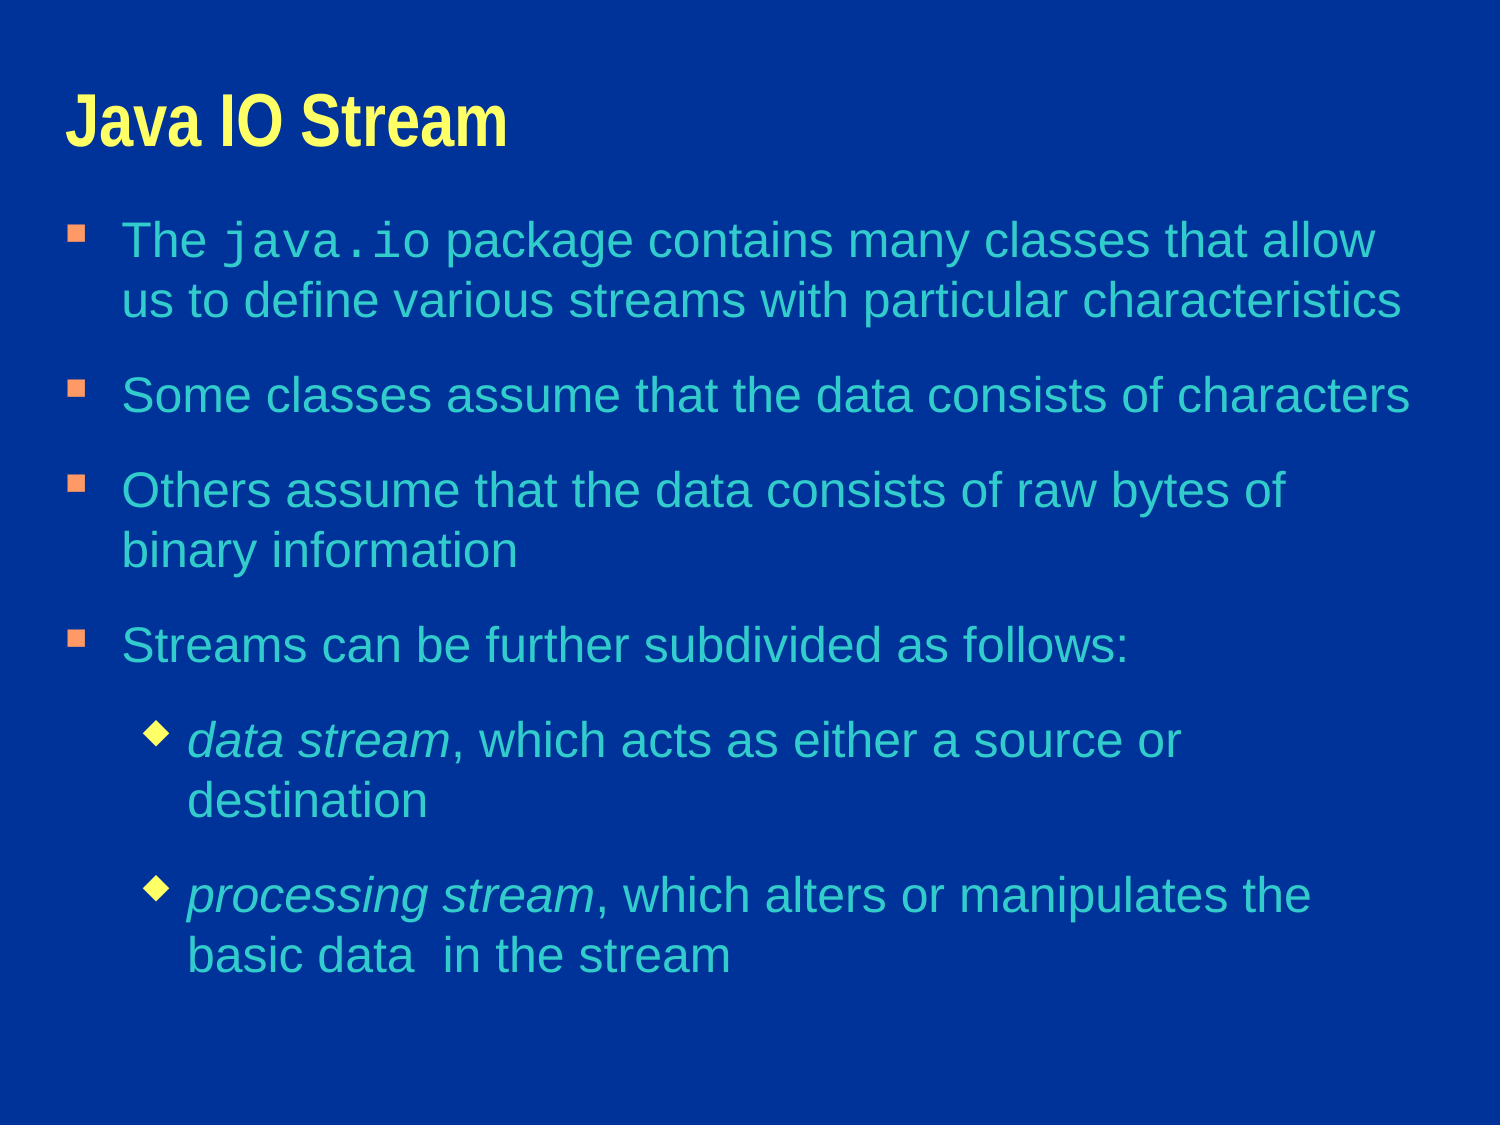

# Java IO Stream
The java.io package contains many classes that allow us to define various streams with particular characteristics
Some classes assume that the data consists of characters
Others assume that the data consists of raw bytes of binary information
Streams can be further subdivided as follows:
data stream, which acts as either a source or destination
processing stream, which alters or manipulates the basic data  in the stream